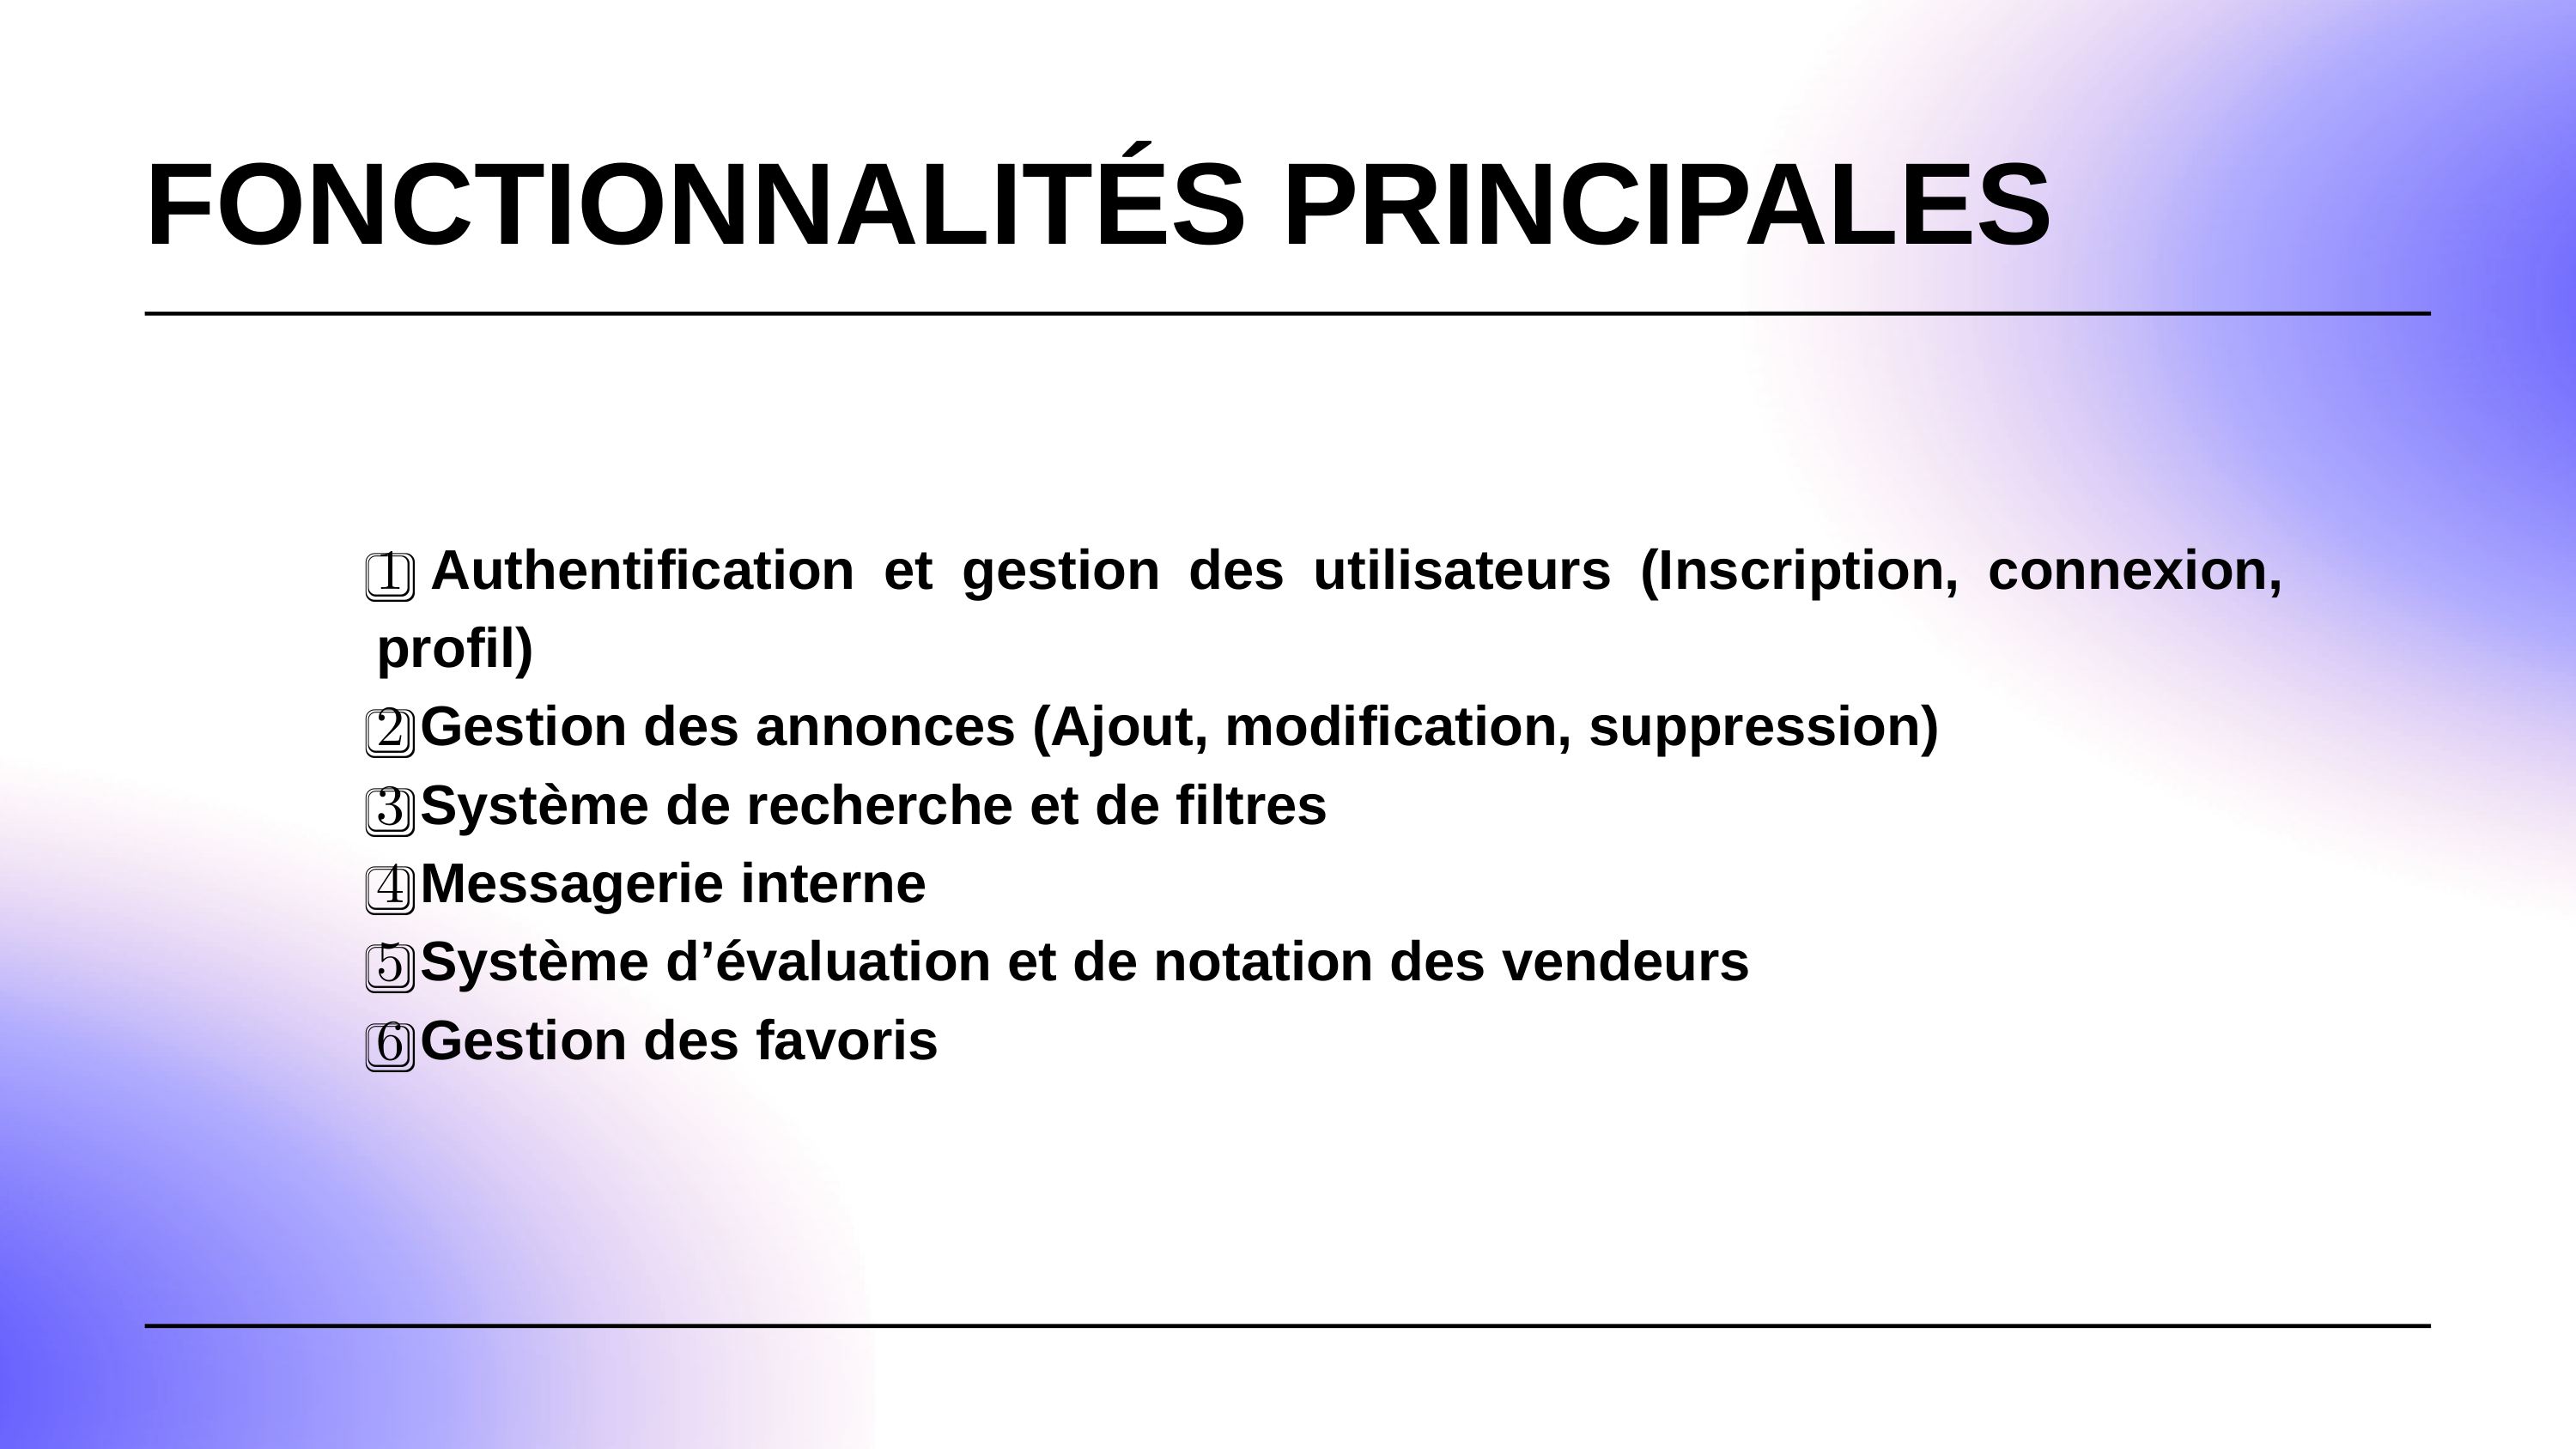

FONCTIONNALITÉS PRINCIPALES

1️⃣ Authentification et gestion des utilisateurs (Inscription, connexion, profil)
2️⃣ Gestion des annonces (Ajout, modification, suppression)
3️⃣ Système de recherche et de filtres
4️⃣ Messagerie interne
5️⃣ Système d’évaluation et de notation des vendeurs
6️⃣ Gestion des favoris